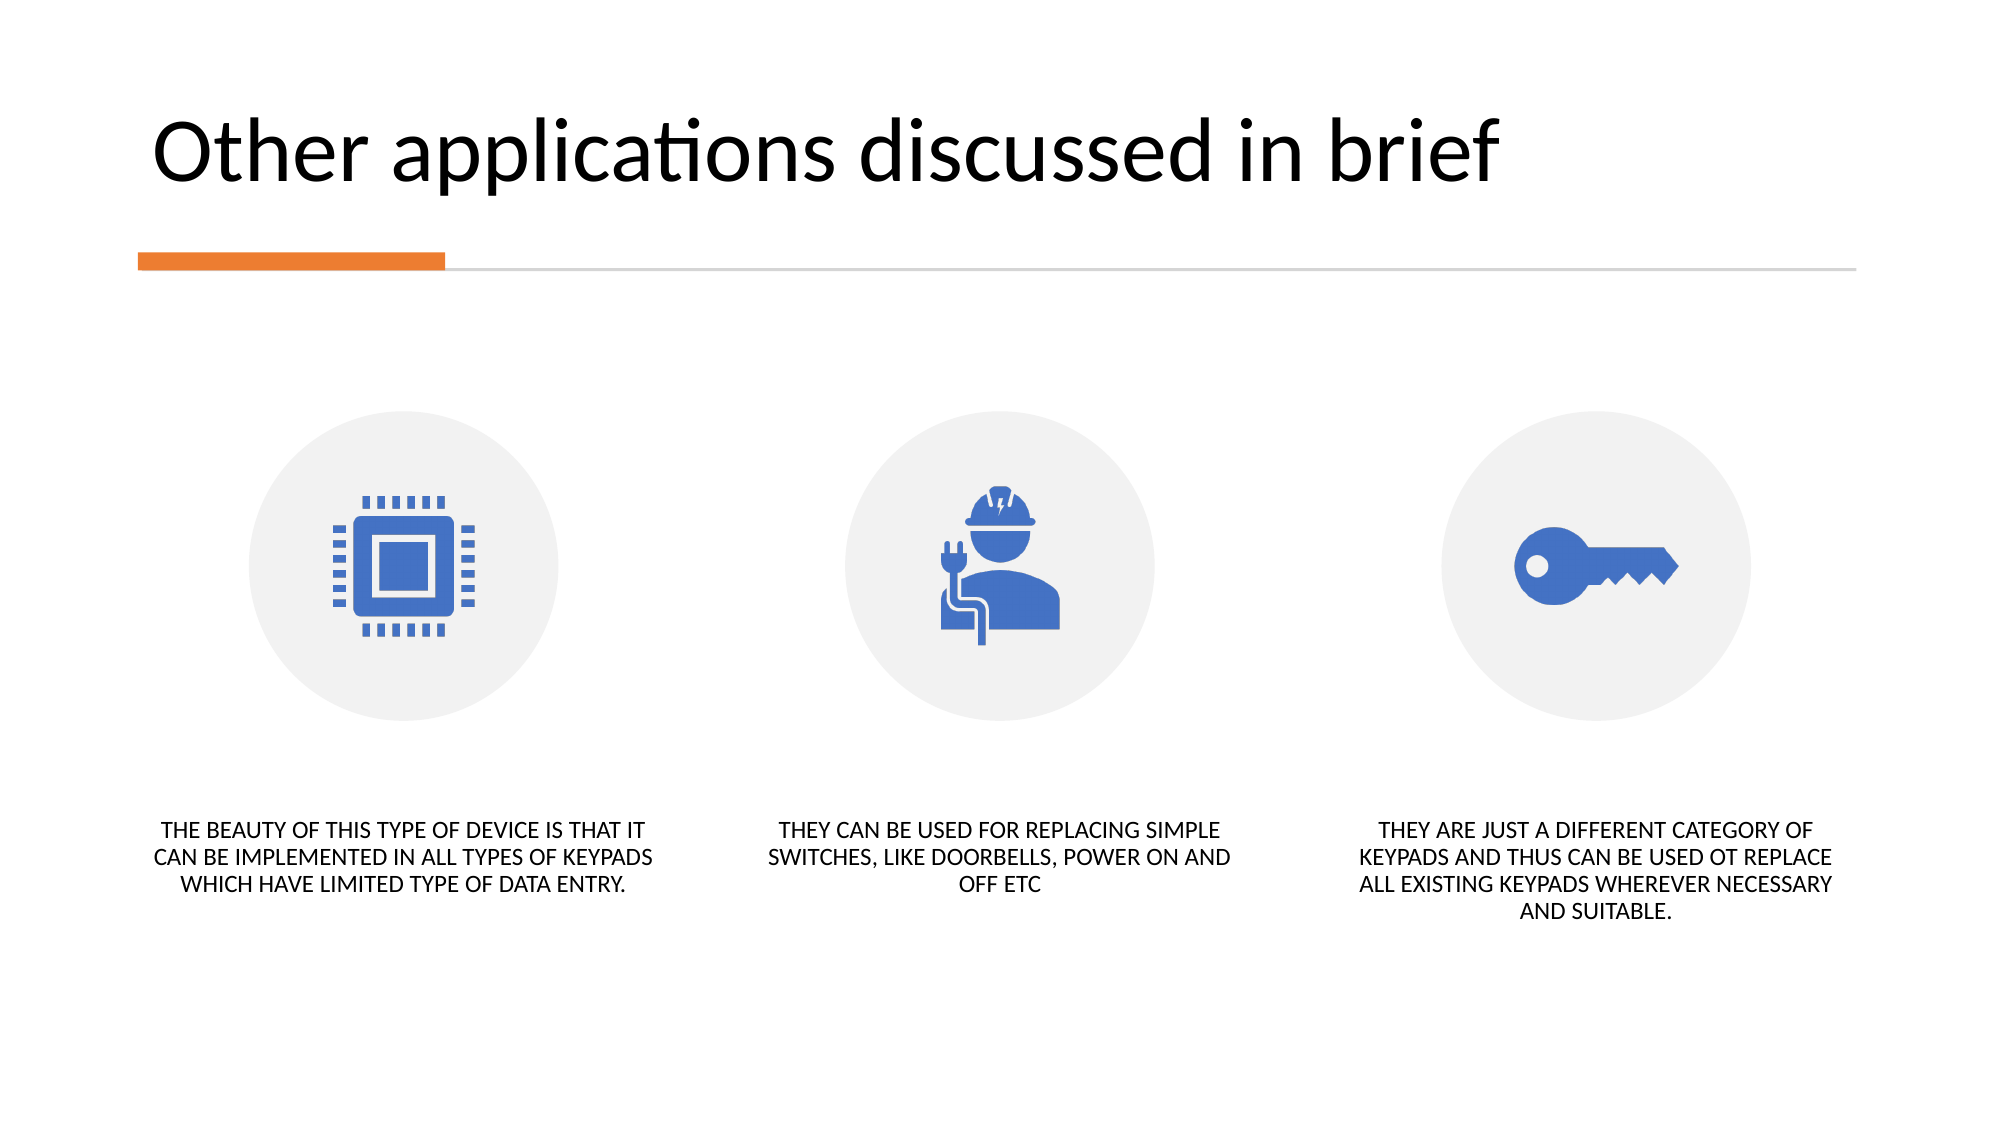

# Other applications discussed in brief

The beauty of this type of device is that it can be implemented in all types of keypads which have limited type of data entry.
They can be used for replacing simple switches, like doorbells, power on and off etc
They are just a different category of keypads and thus can be used ot replace all existing keypads wherever necessary and suitable.